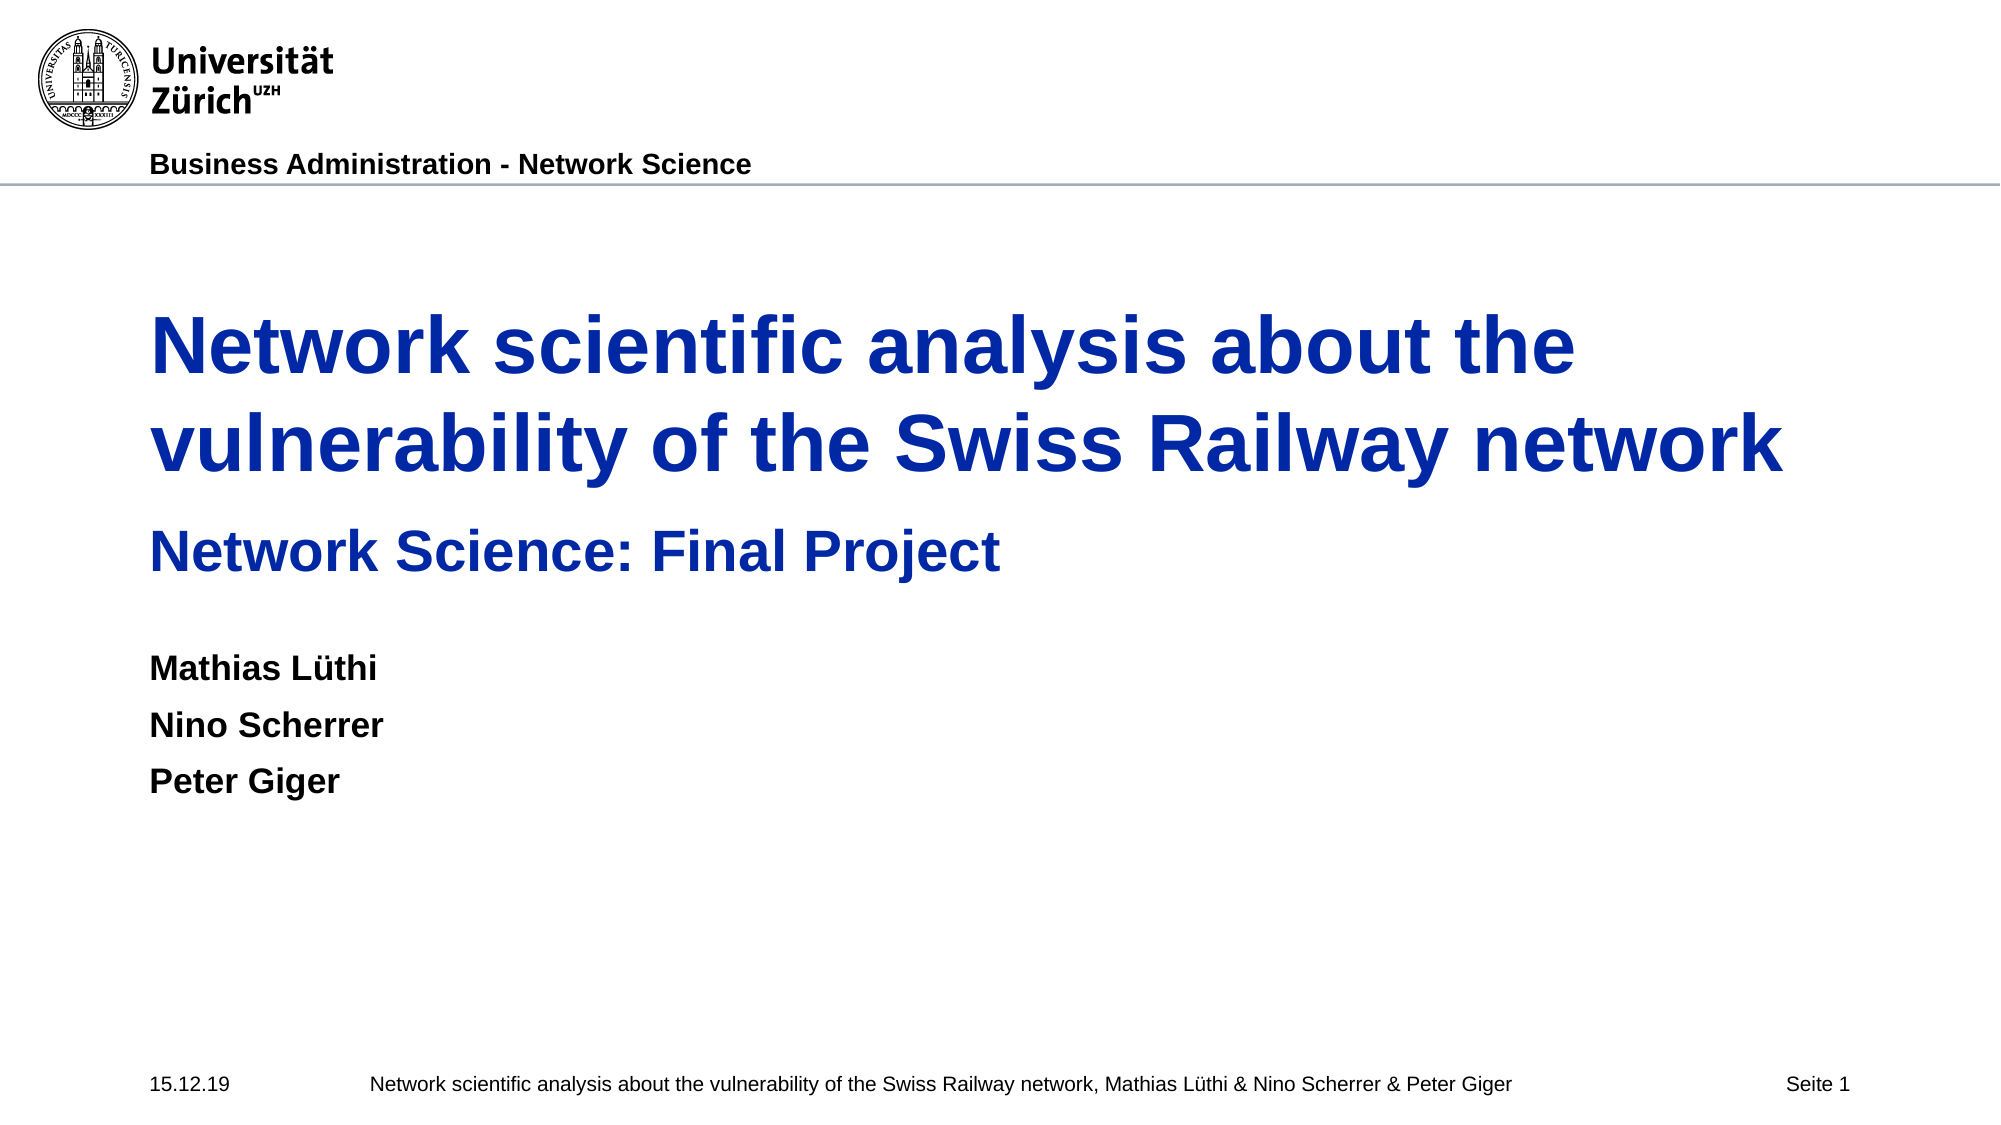

# Network scientific analysis about the vulnerability of the Swiss Railway network
Network Science: Final Project
Mathias Lüthi
Nino Scherrer
Peter Giger
15.12.19
Network scientific analysis about the vulnerability of the Swiss Railway network, Mathias Lüthi & Nino Scherrer & Peter Giger
Seite 1